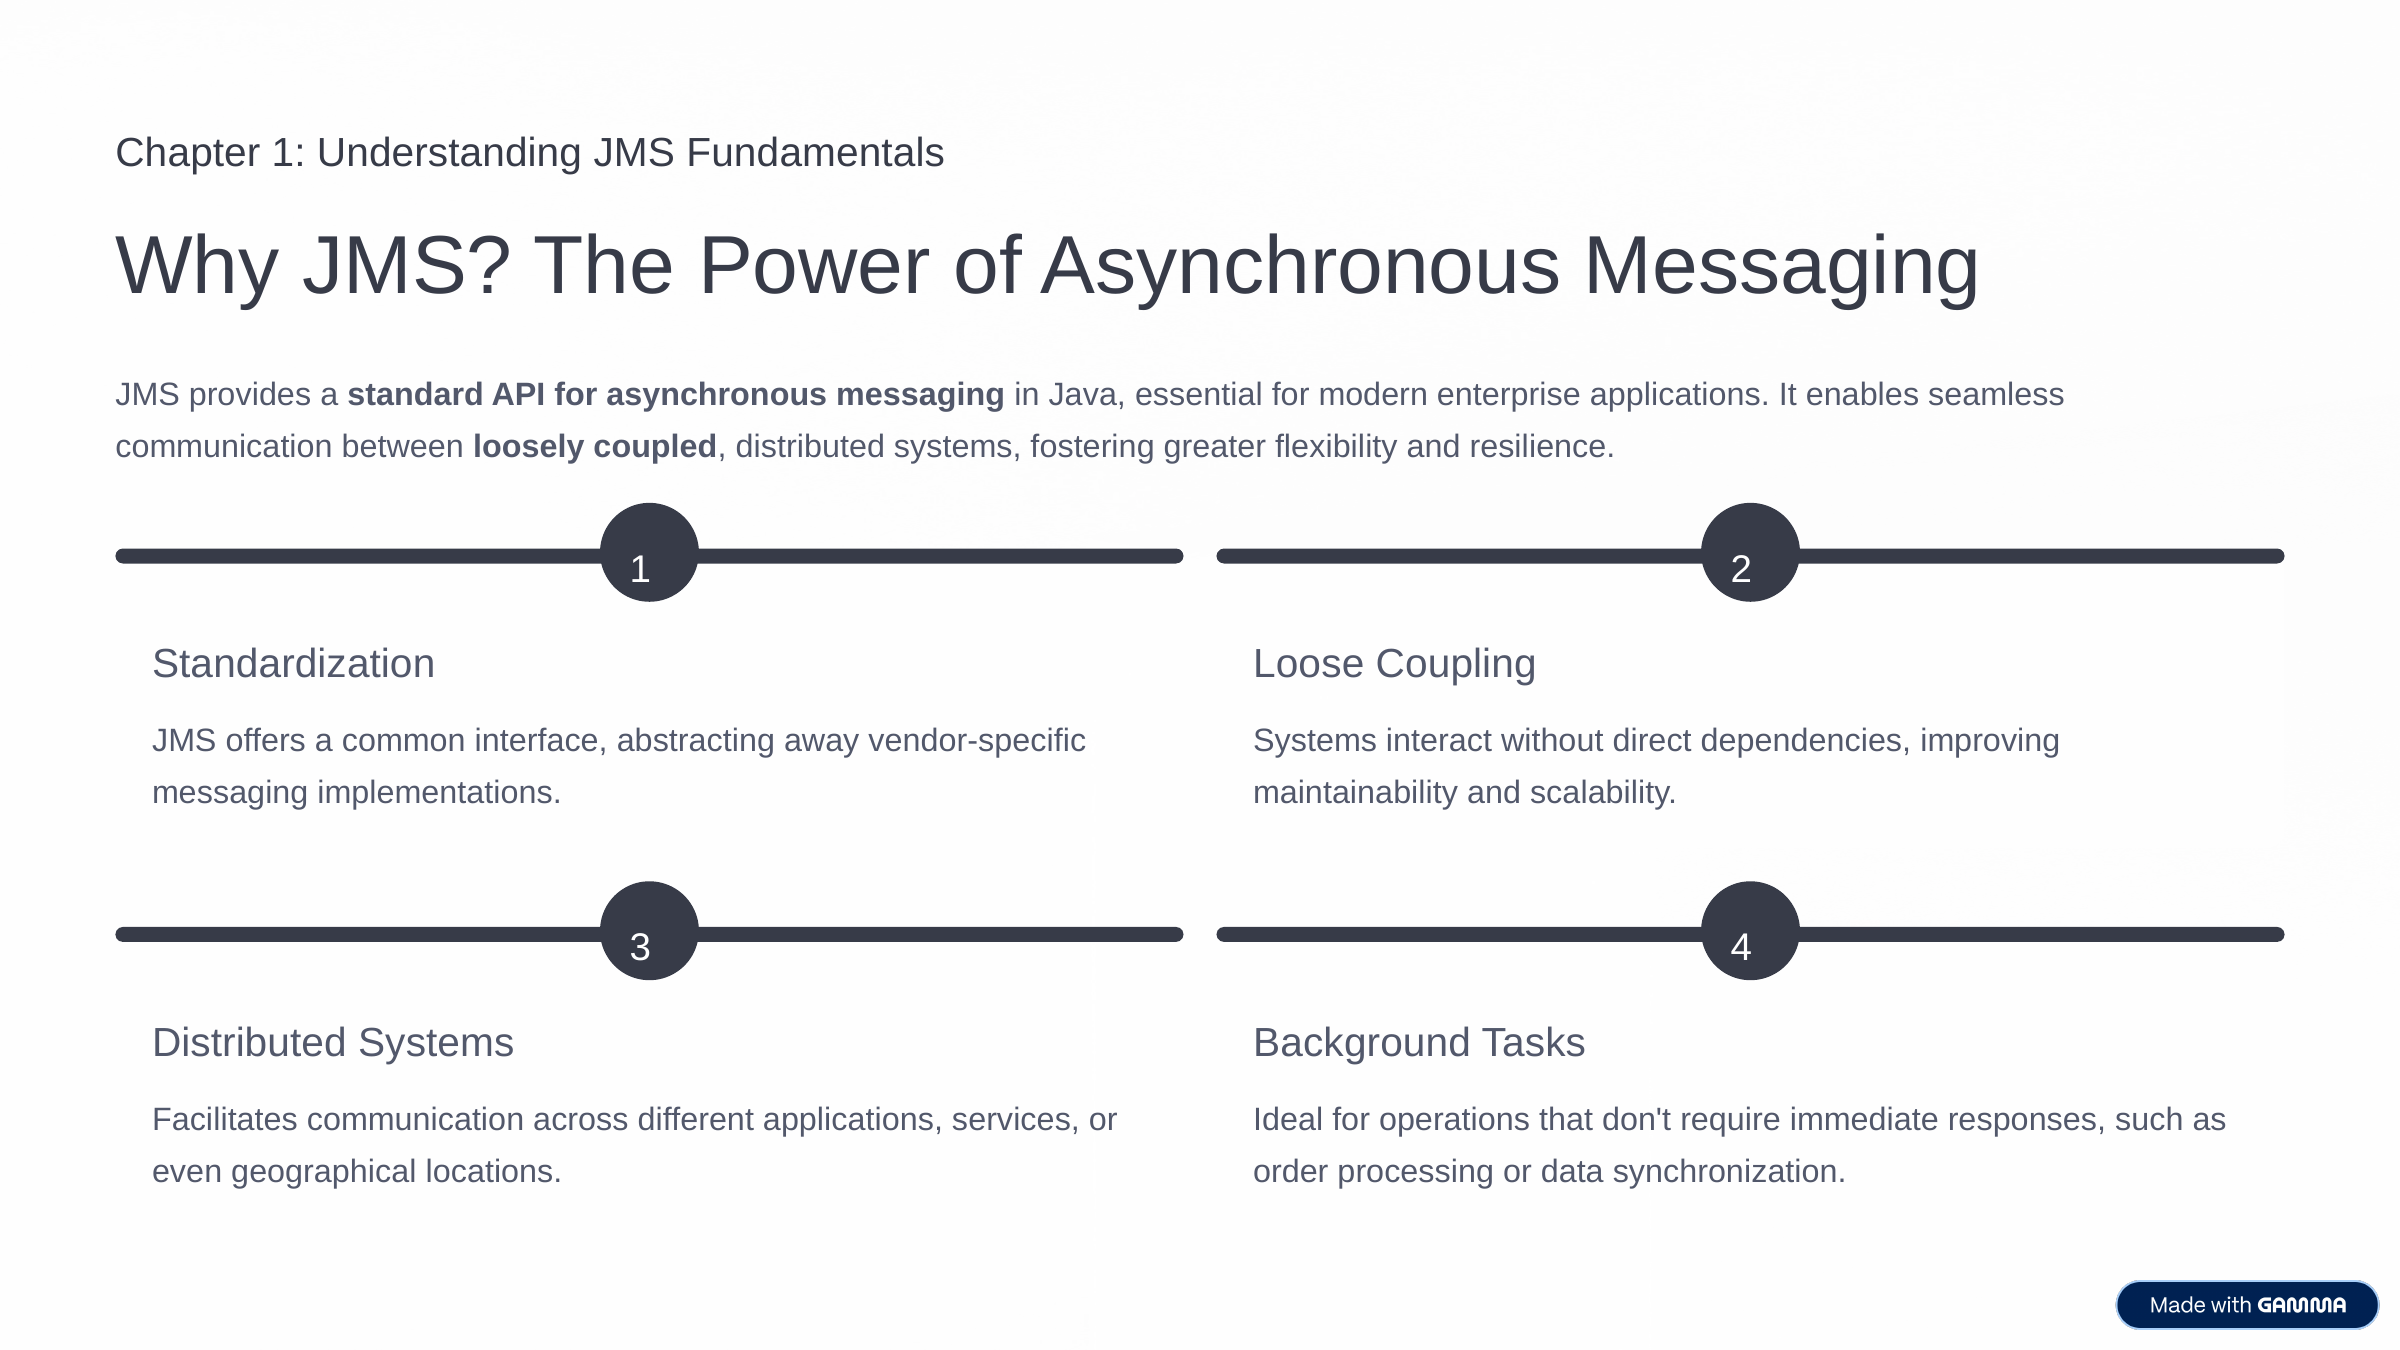

Chapter 1: Understanding JMS Fundamentals
Why JMS? The Power of Asynchronous Messaging
JMS provides a standard API for asynchronous messaging in Java, essential for modern enterprise applications. It enables seamless communication between loosely coupled, distributed systems, fostering greater flexibility and resilience.

1
2

Standardization
Loose Coupling
JMS offers a common interface, abstracting away vendor-specific messaging implementations.
Systems interact without direct dependencies, improving maintainability and scalability.

3
4

Distributed Systems
Background Tasks
Facilitates communication across different applications, services, or even geographical locations.
Ideal for operations that don't require immediate responses, such as order processing or data synchronization.